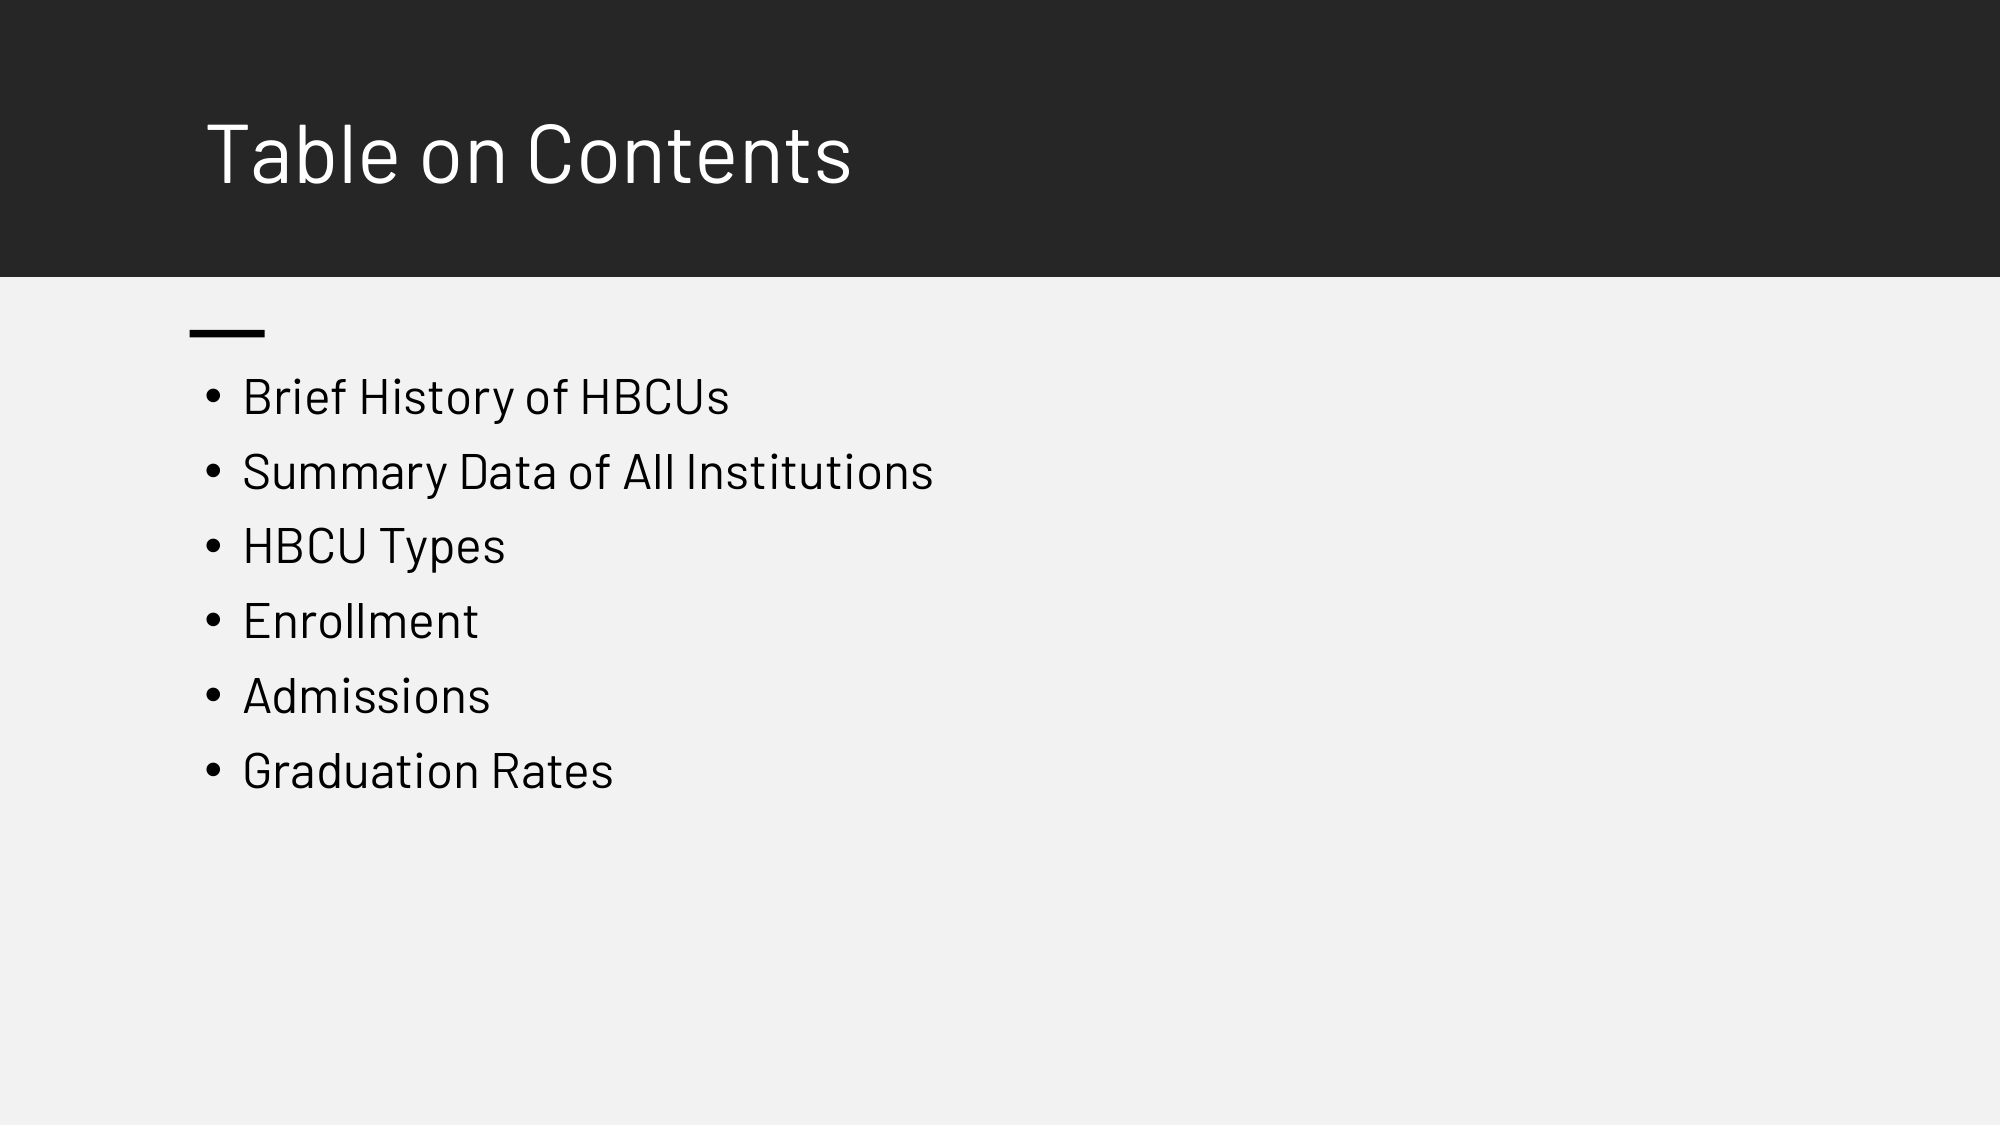

# Table on Contents

Brief History of HBCUs
Summary Data of All Institutions
HBCU Types
Enrollment
Admissions
Graduation Rates